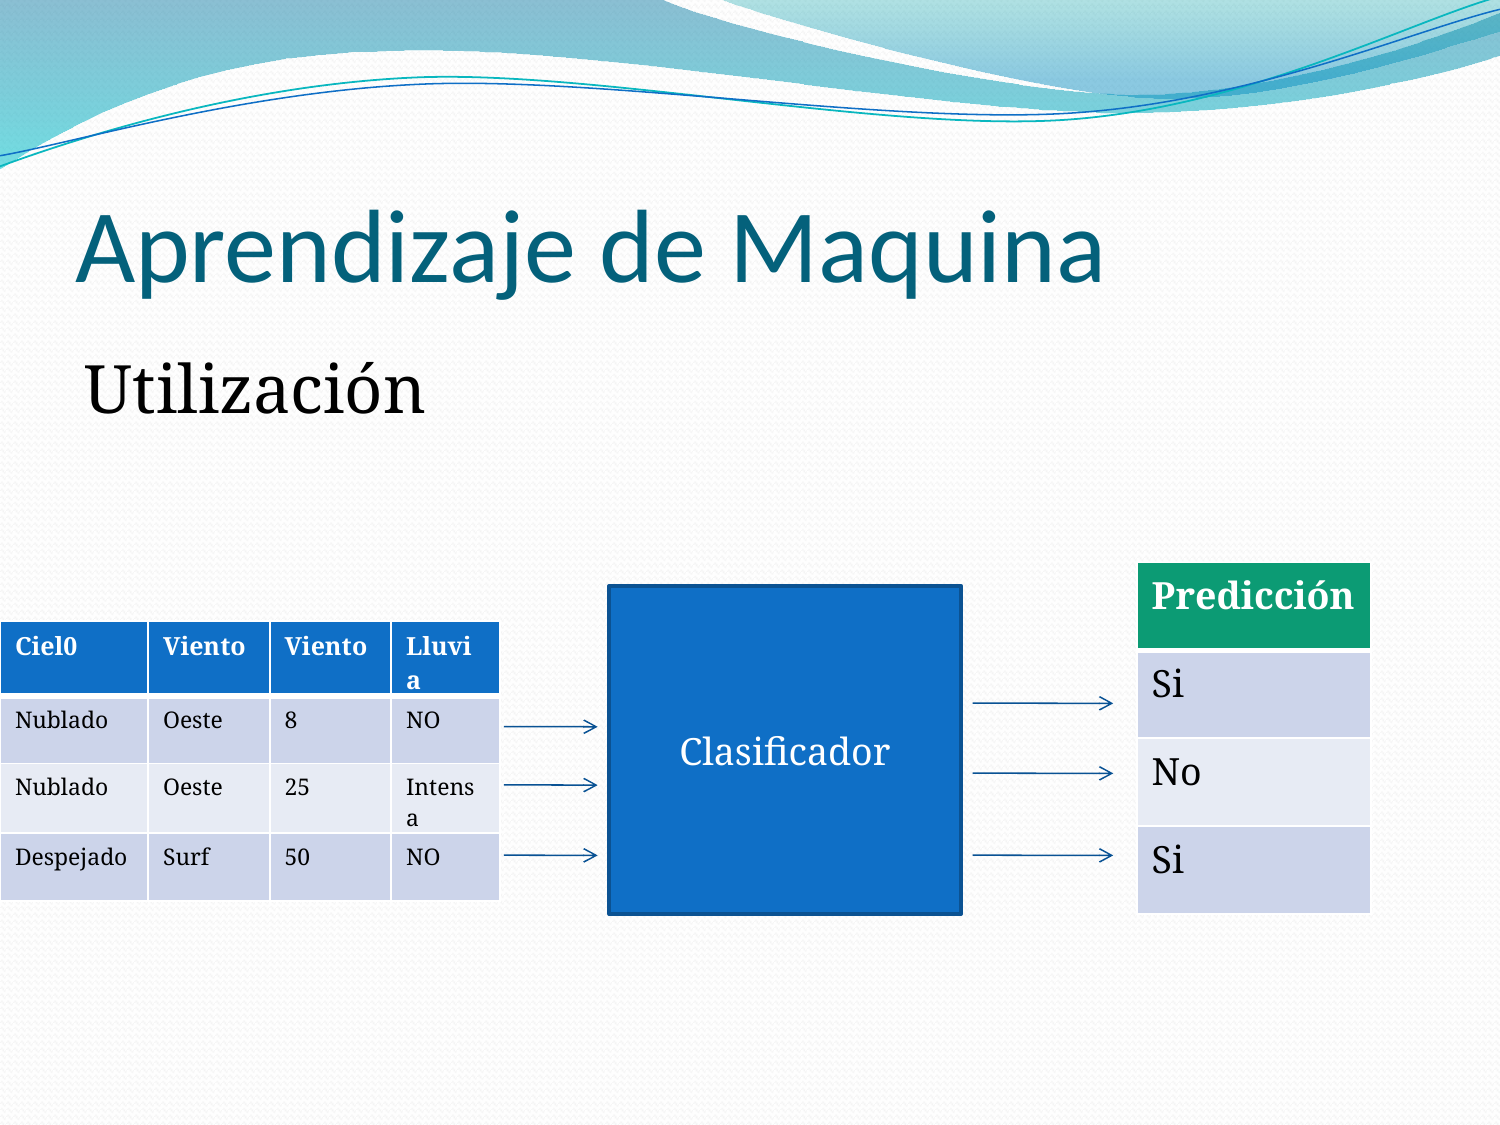

# Aprendizaje de Maquina

Utilización
| Predicción |
| --- |
| Si |
| No |
| Si |
Clasificador
| Ciel0 | Viento | Viento | Lluvia |
| --- | --- | --- | --- |
| Nublado | Oeste | 8 | NO |
| Nublado | Oeste | 25 | Intensa |
| Despejado | Surf | 50 | NO |